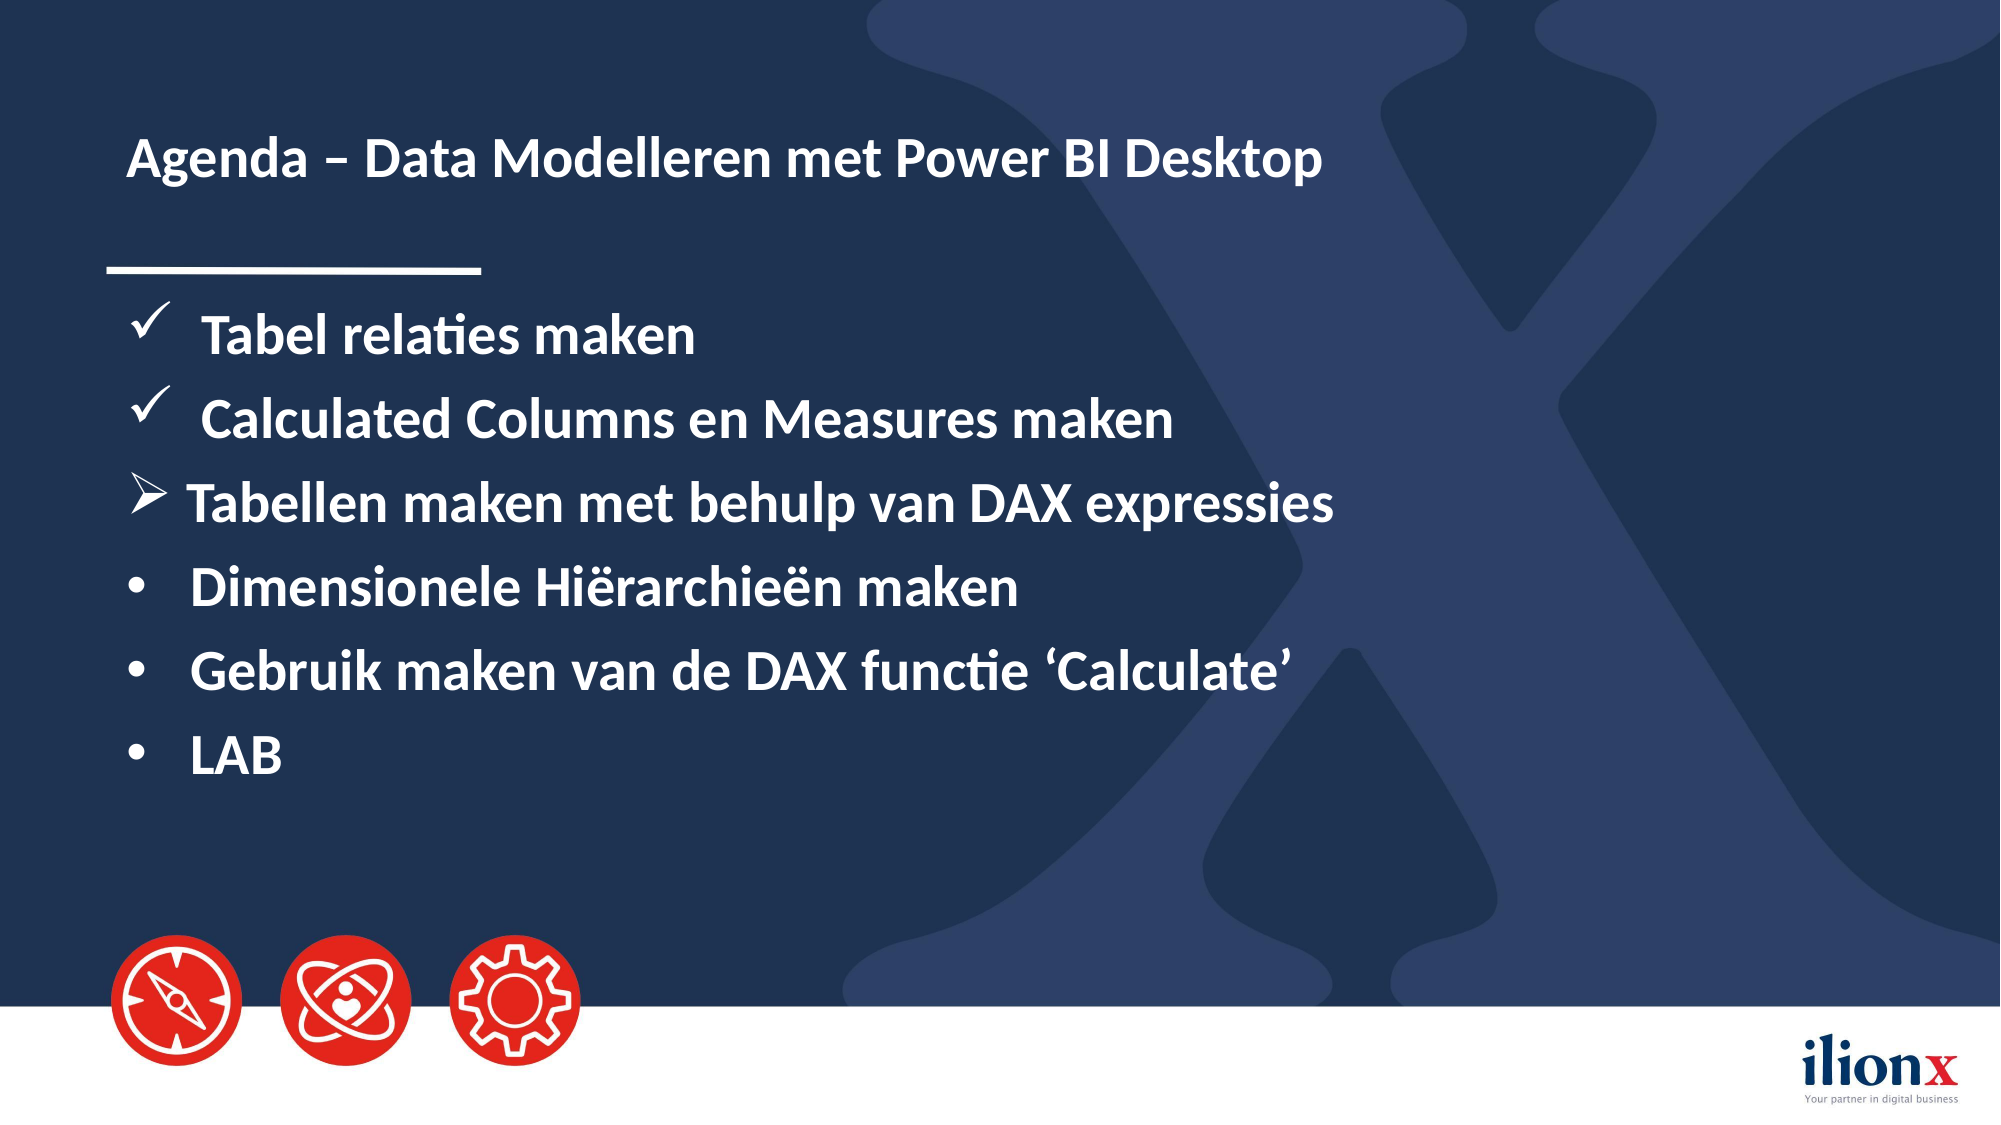

# Agenda – Data Modelleren met Power BI Desktop
  Tabel relaties maken
  Calculated Columns en Measures maken
 Tabellen maken met behulp van DAX expressies
  Dimensionele Hiërarchieën maken
  Gebruik maken van de DAX functie ‘Calculate’
  LAB